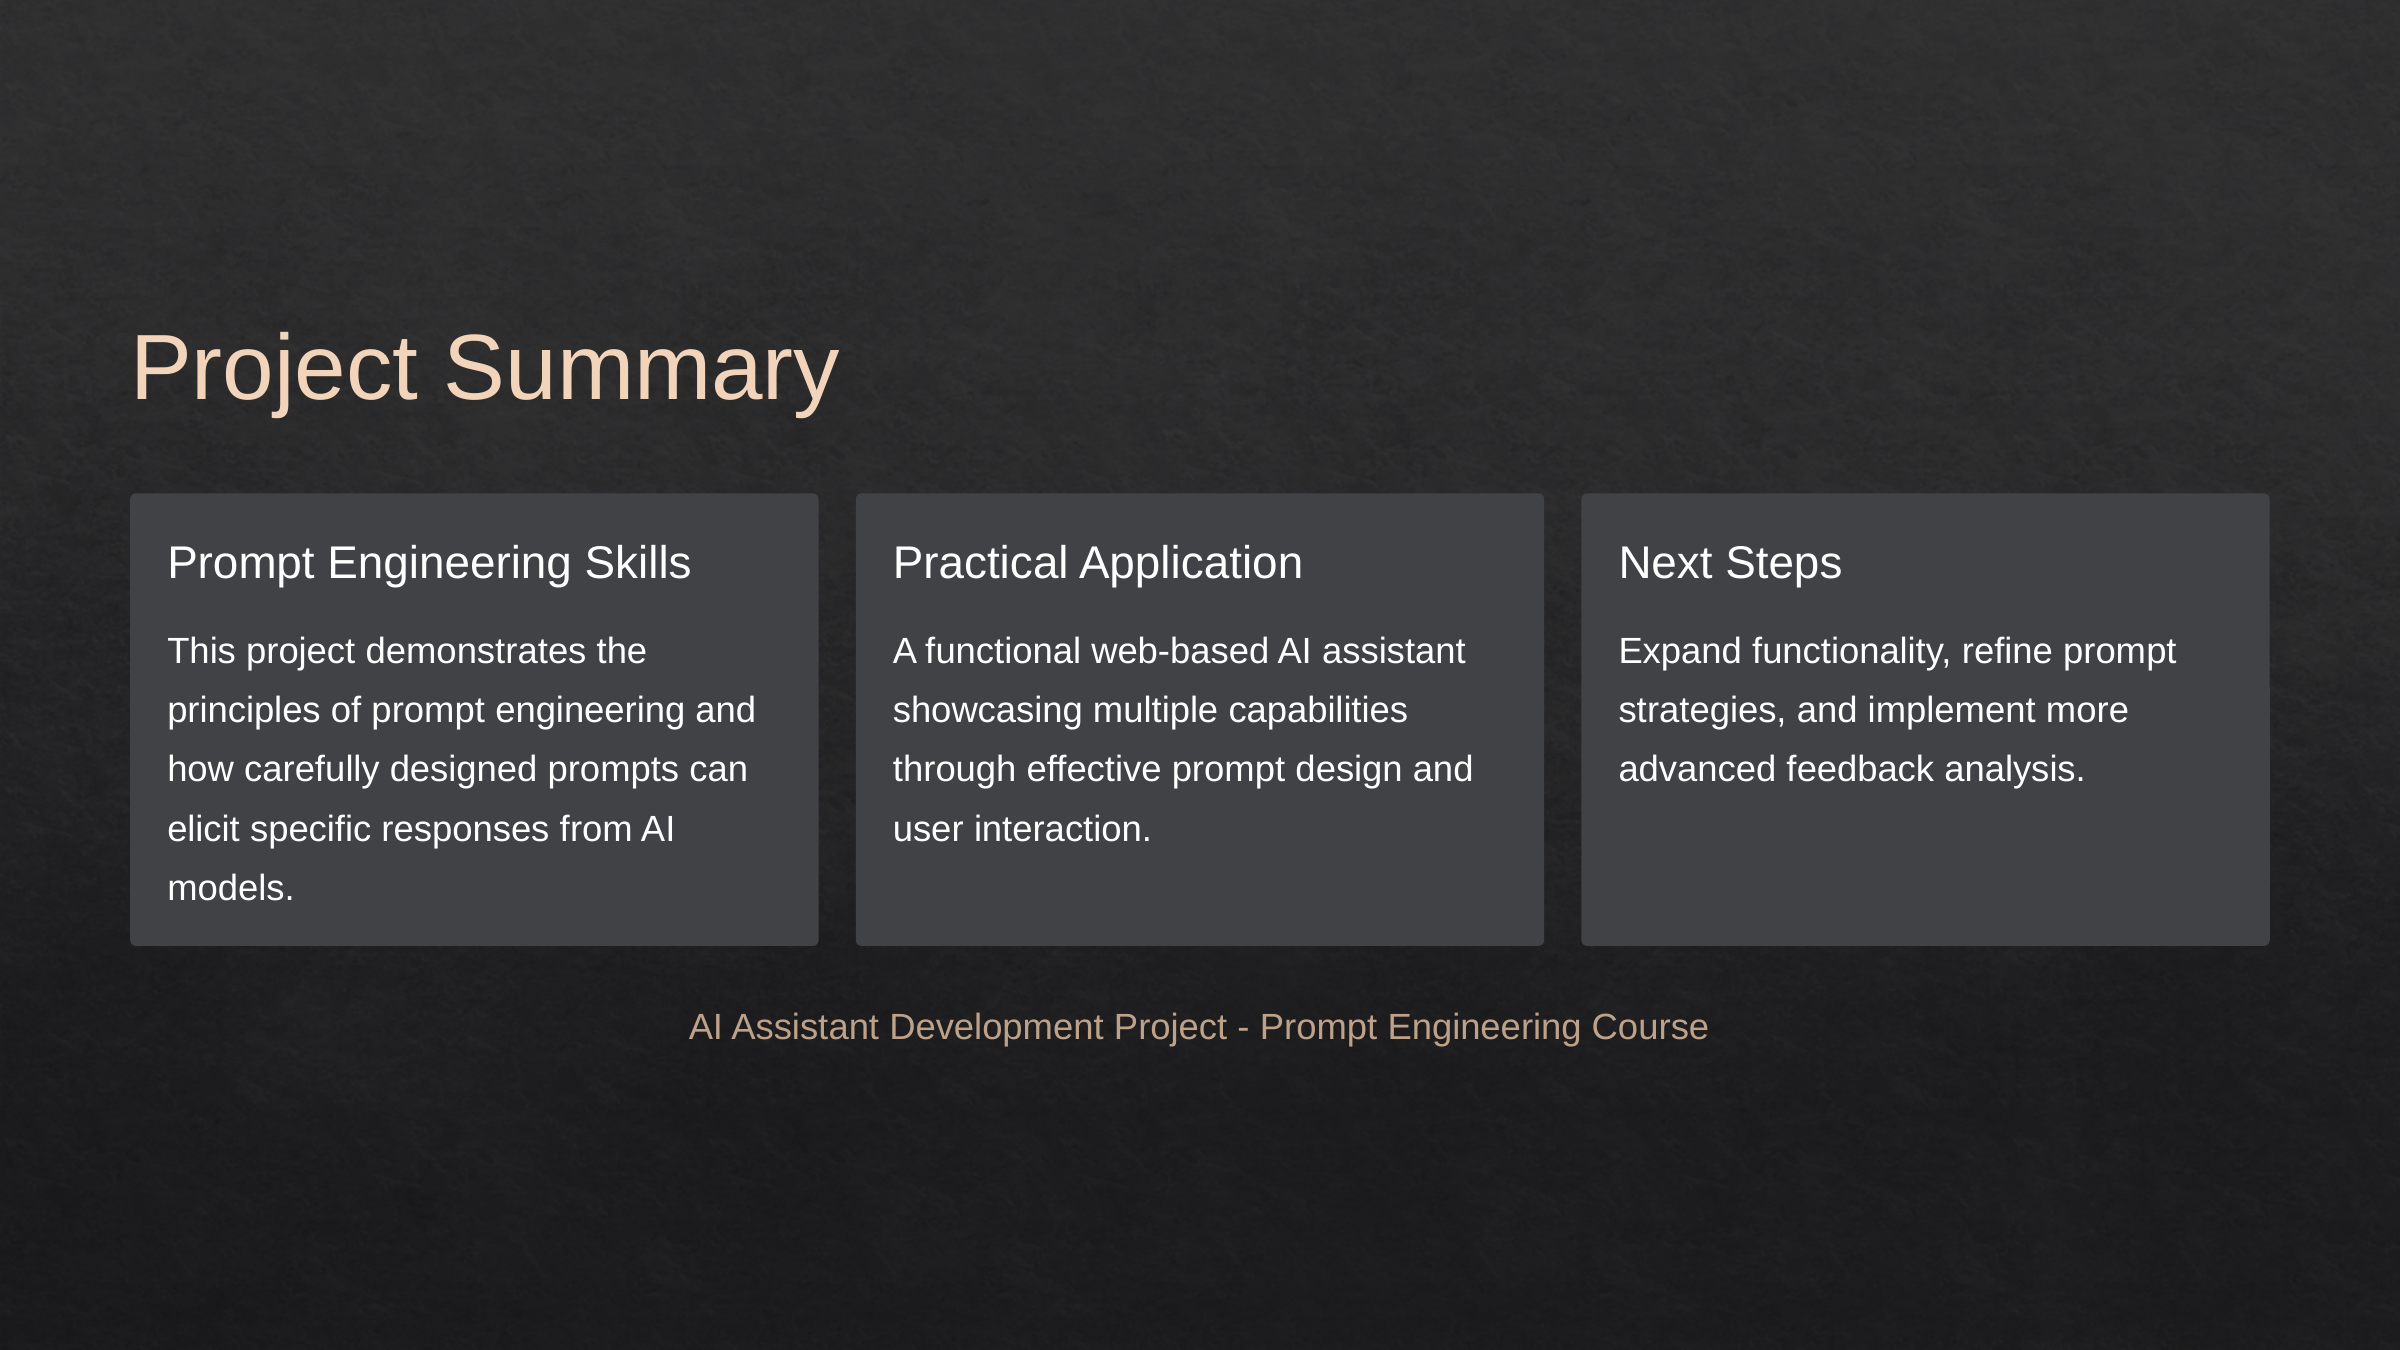

Project Summary

Prompt Engineering Skills
Practical Application
Next Steps
This project demonstrates the principles of prompt engineering and how carefully designed prompts can elicit specific responses from AI models.
A functional web-based AI assistant showcasing multiple capabilities through effective prompt design and user interaction.
Expand functionality, refine prompt strategies, and implement more advanced feedback analysis.
AI Assistant Development Project - Prompt Engineering Course